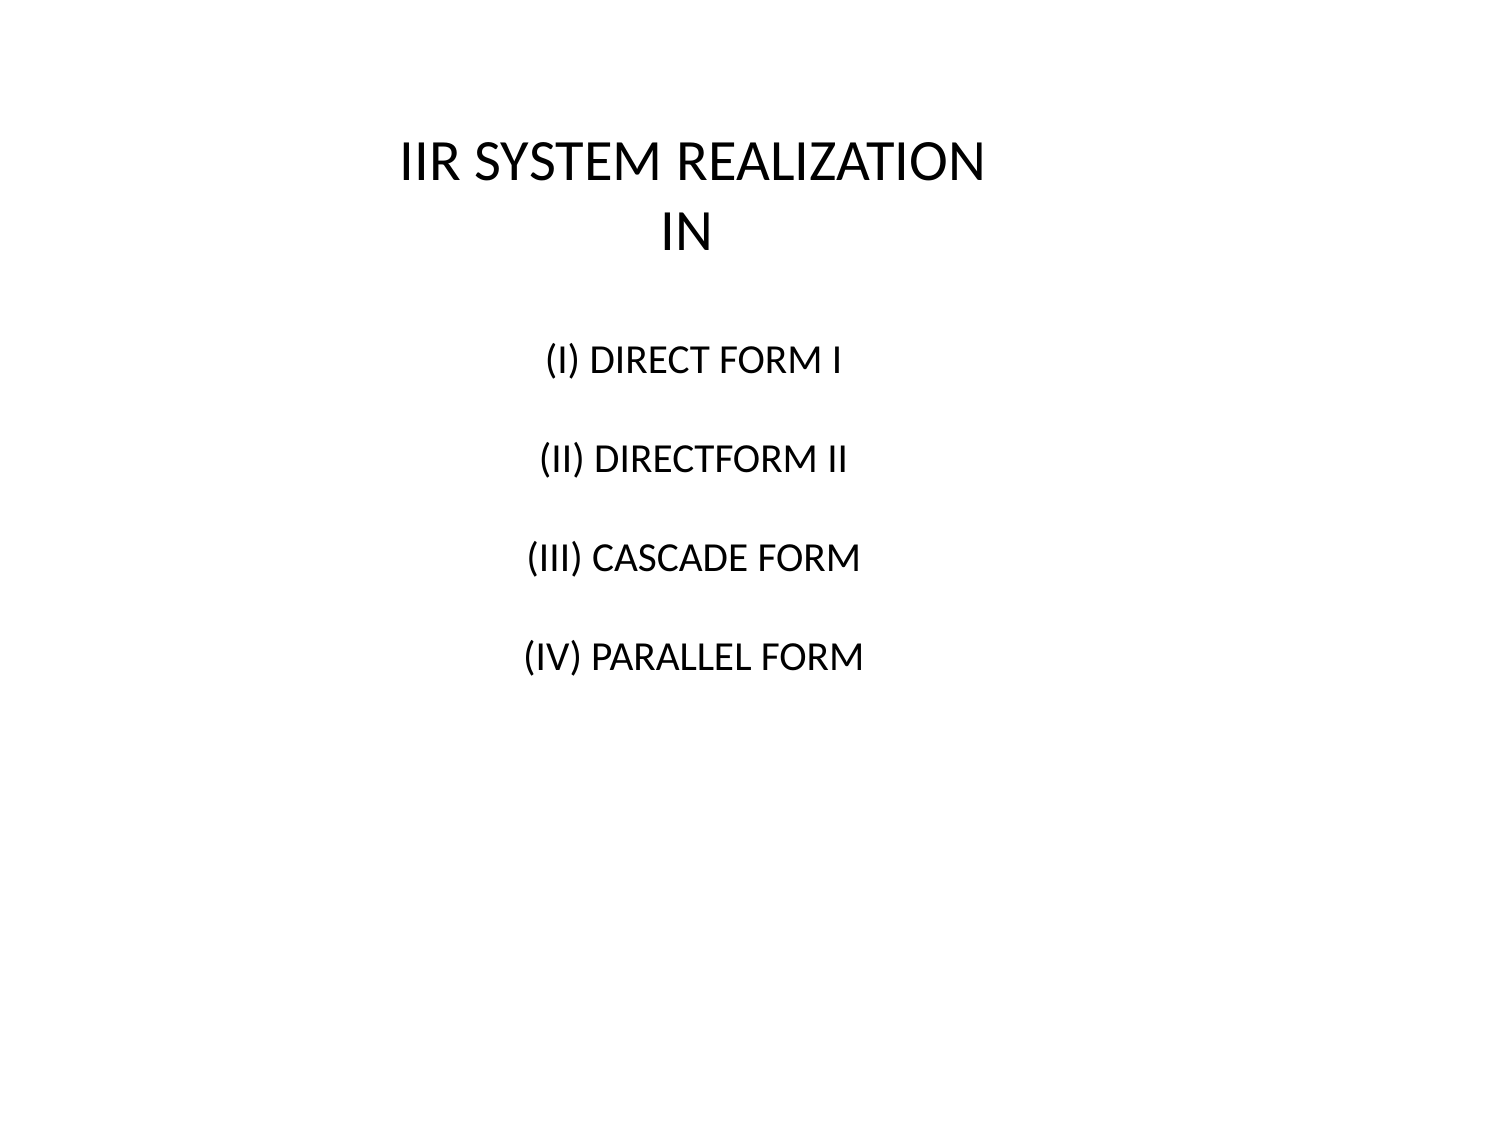

# IIR SYSTEM REALIZATION IN (I) DIRECT FORM I (II) DIRECTFORM II (III) CASCADE FORM (IV) PARALLEL FORM